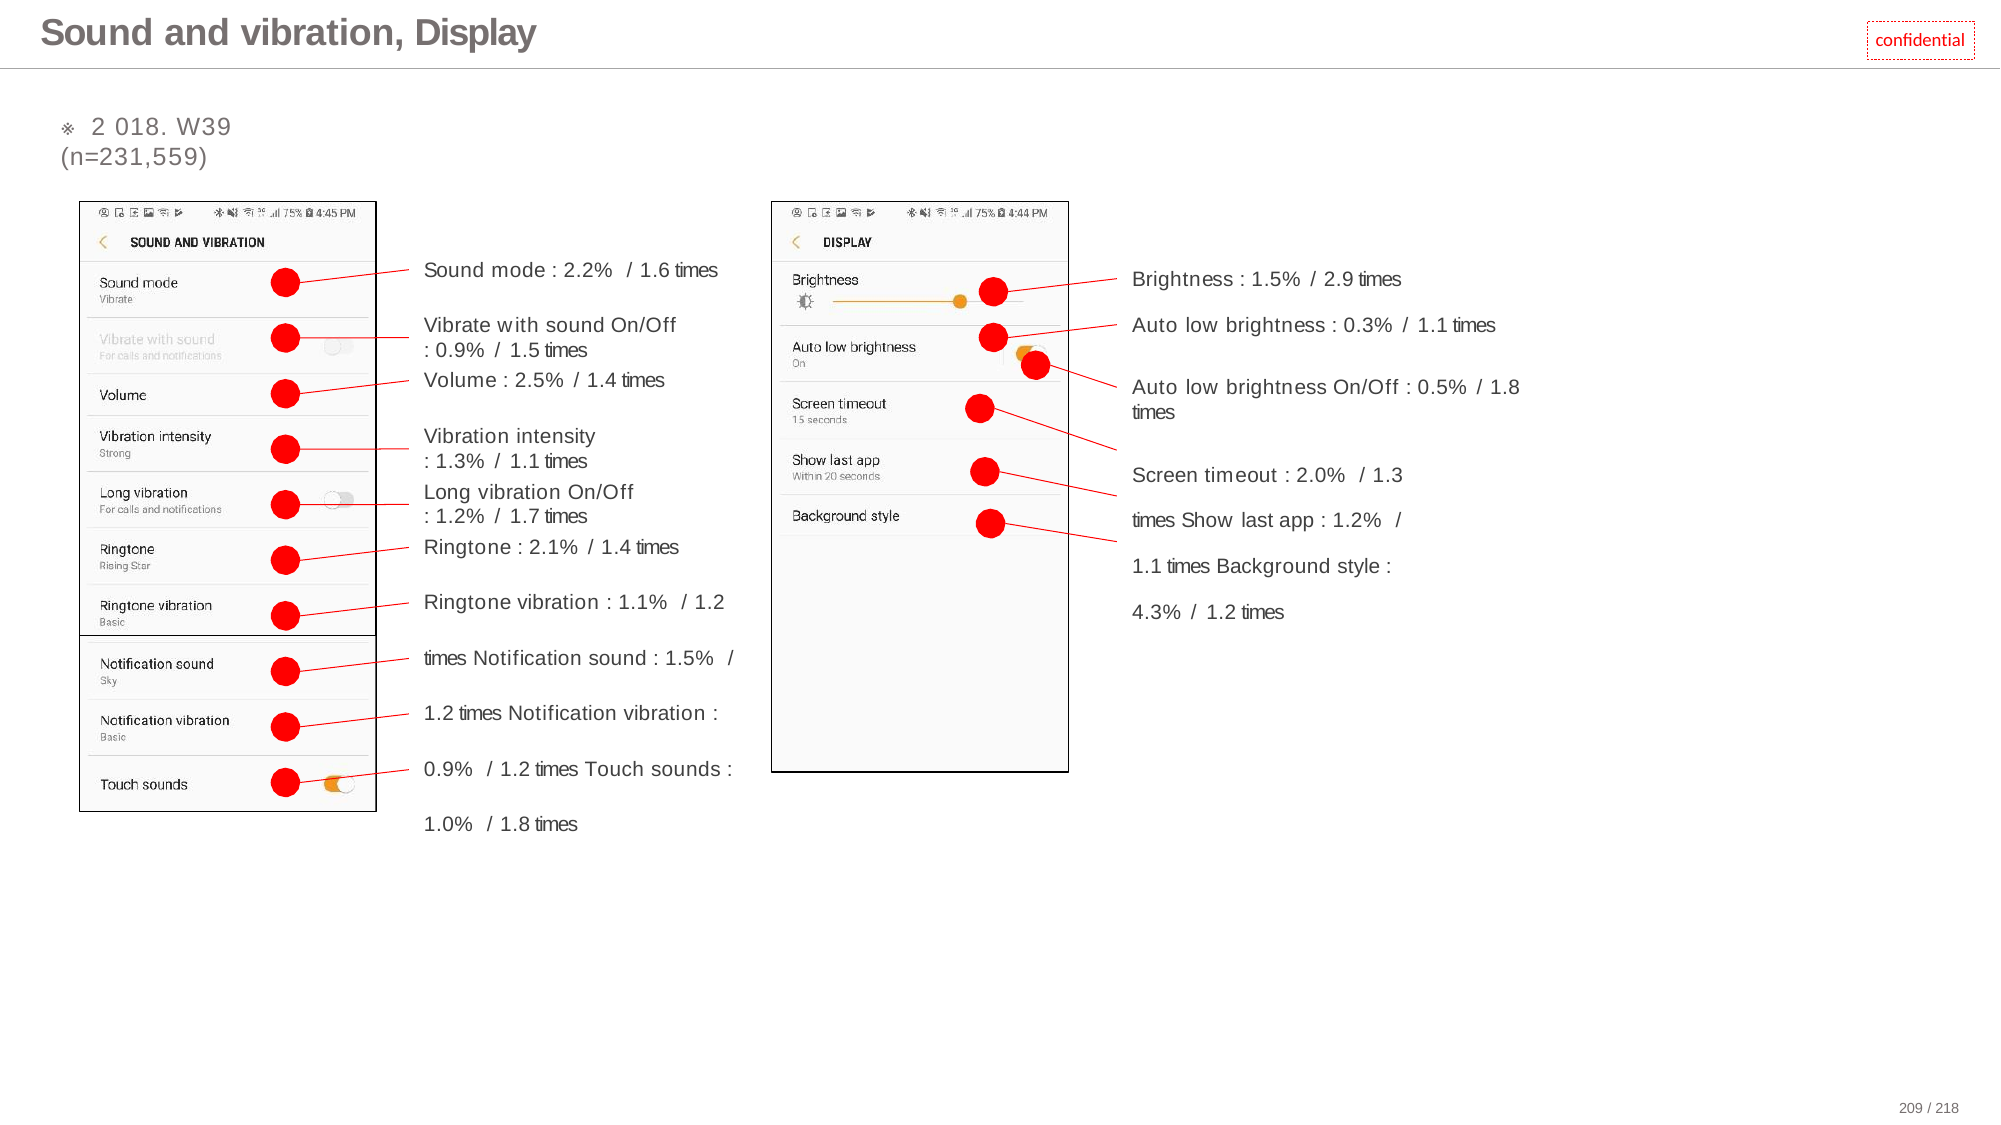

# Sound and vibration, Display
confidential
※2018. W39 (n=231,559)

Sound mode : 2.2% / 1.6 times

Vibrate with sound On/Off
: 0.9% / 1.5 times
Volume : 2.5% / 1.4 times

Vibration intensity
: 1.3% / 1.1 times
Long vibration On/Off
: 1.2% / 1.7 times
Ringtone : 2.1% / 1.4 times
Ringtone vibration : 1.1% / 1.2 times Notification sound : 1.5% / 1.2 times Notification vibration : 0.9% / 1.2 times Touch sounds : 1.0% / 1.8 times
Brightness : 1.5% / 2.9 times

Auto low brightness : 0.3% / 1.1 times

Auto low brightness On/Off : 0.5% / 1.8 times

Screen timeout : 2.0% / 1.3 times Show last app : 1.2% / 1.1 times Background style : 4.3% / 1.2 times

209 / 218